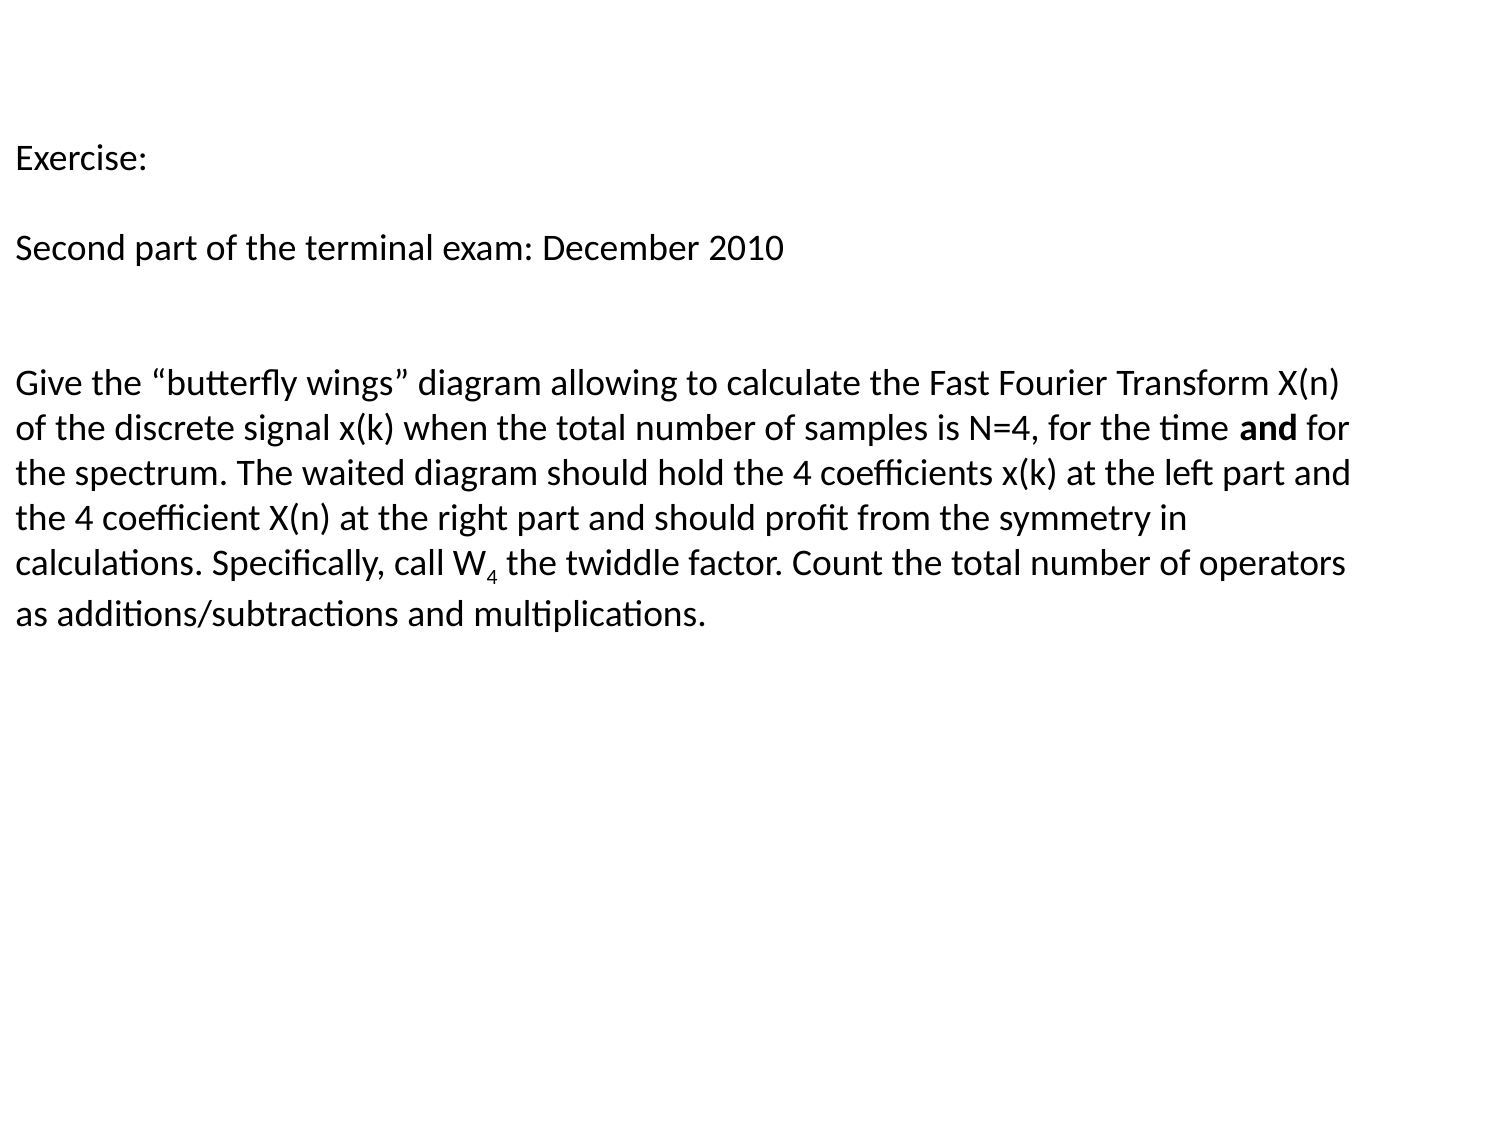

Exercise:

Second part of the terminal exam: December 2010

Give the “butterfly wings” diagram allowing to calculate the Fast Fourier Transform X(n) of the discrete signal x(k) when the total number of samples is N=4, for the time and for the spectrum. The waited diagram should hold the 4 coefficients x(k) at the left part and the 4 coefficient X(n) at the right part and should profit from the symmetry in calculations. Specifically, call W4 the twiddle factor. Count the total number of operators as additions/subtractions and multiplications.